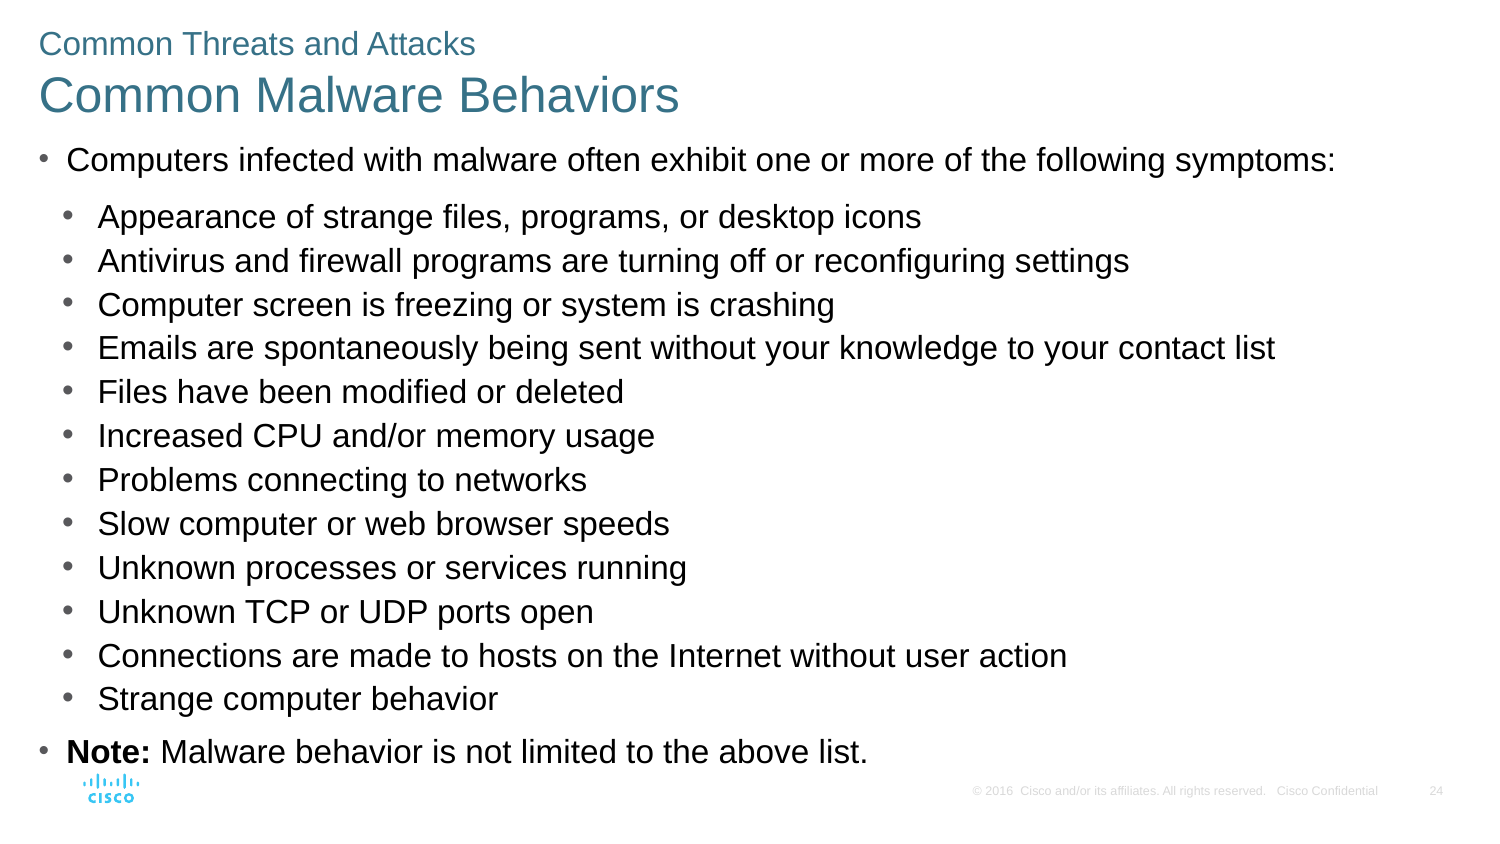

Common Threats and Attacks
Common Malware Behaviors
Computers infected with malware often exhibit one or more of the following symptoms:
Appearance of strange files, programs, or desktop icons
Antivirus and firewall programs are turning off or reconfiguring settings
Computer screen is freezing or system is crashing
Emails are spontaneously being sent without your knowledge to your contact list
Files have been modified or deleted
Increased CPU and/or memory usage
Problems connecting to networks
Slow computer or web browser speeds
Unknown processes or services running
Unknown TCP or UDP ports open
Connections are made to hosts on the Internet without user action
Strange computer behavior
Note: Malware behavior is not limited to the above list.